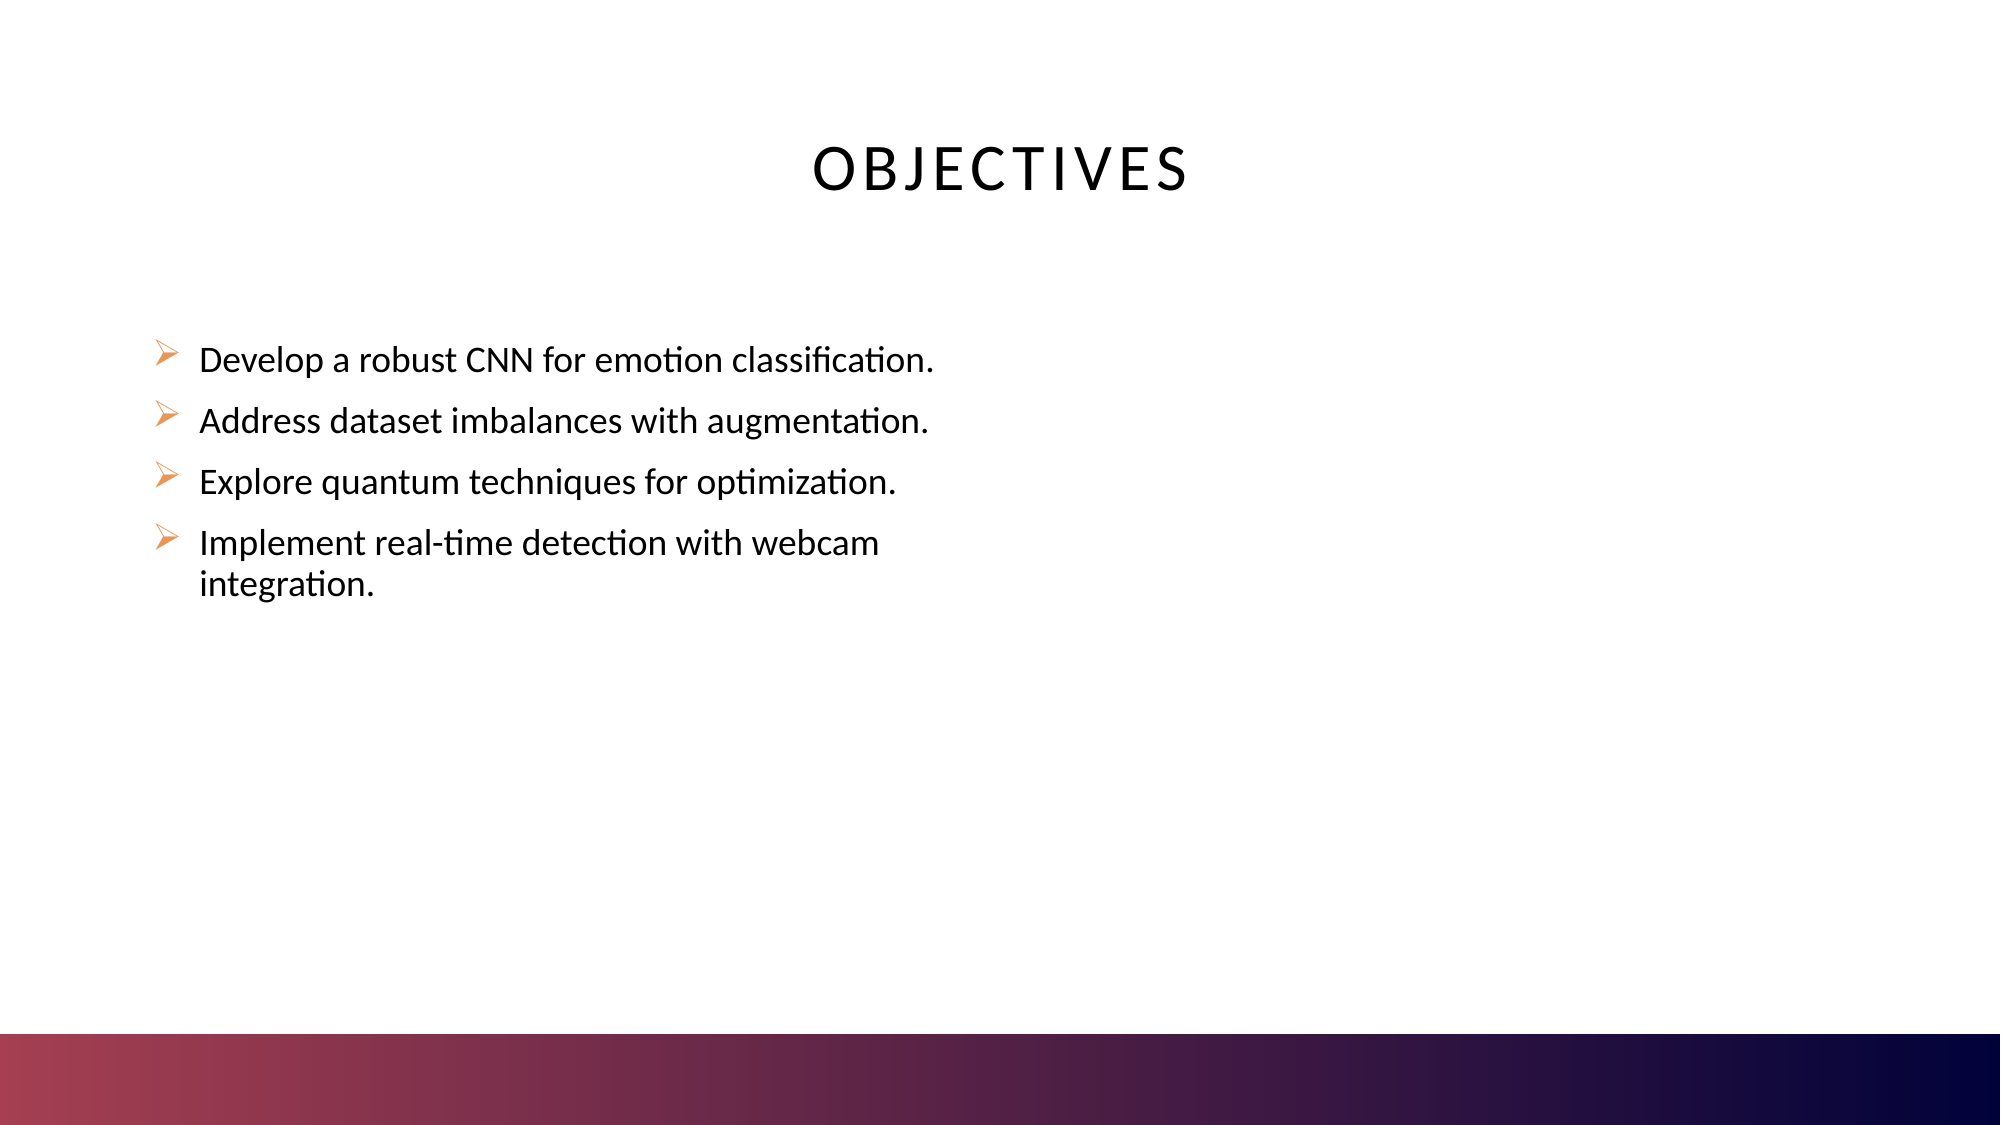

# Objectives
Develop a robust CNN for emotion classification.
Address dataset imbalances with augmentation.
Explore quantum techniques for optimization.
Implement real-time detection with webcam integration.